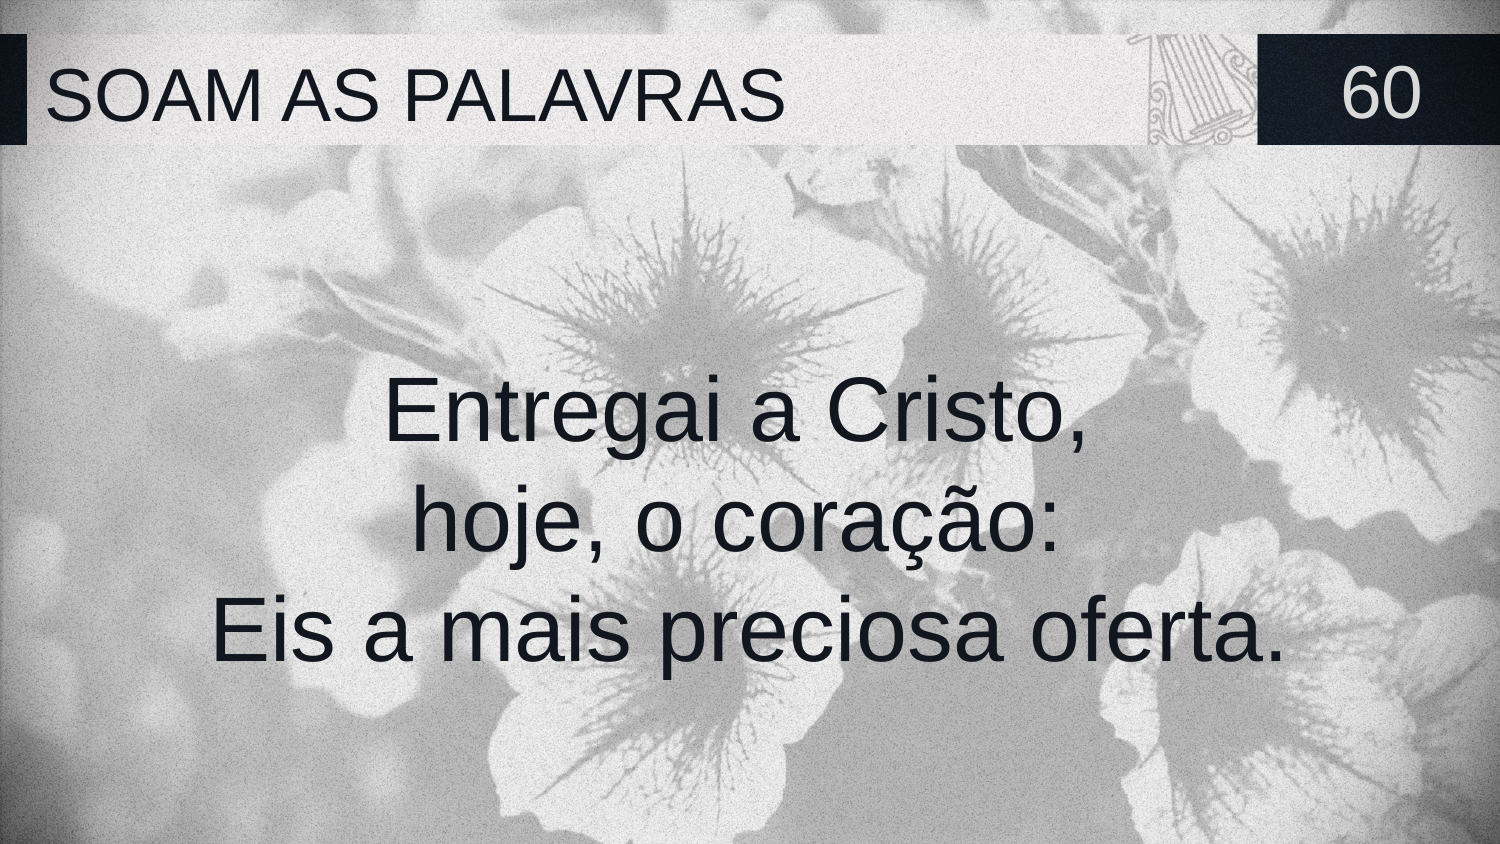

# SOAM AS PALAVRAS
60
Entregai a Cristo,
hoje, o coração:
Eis a mais preciosa oferta.